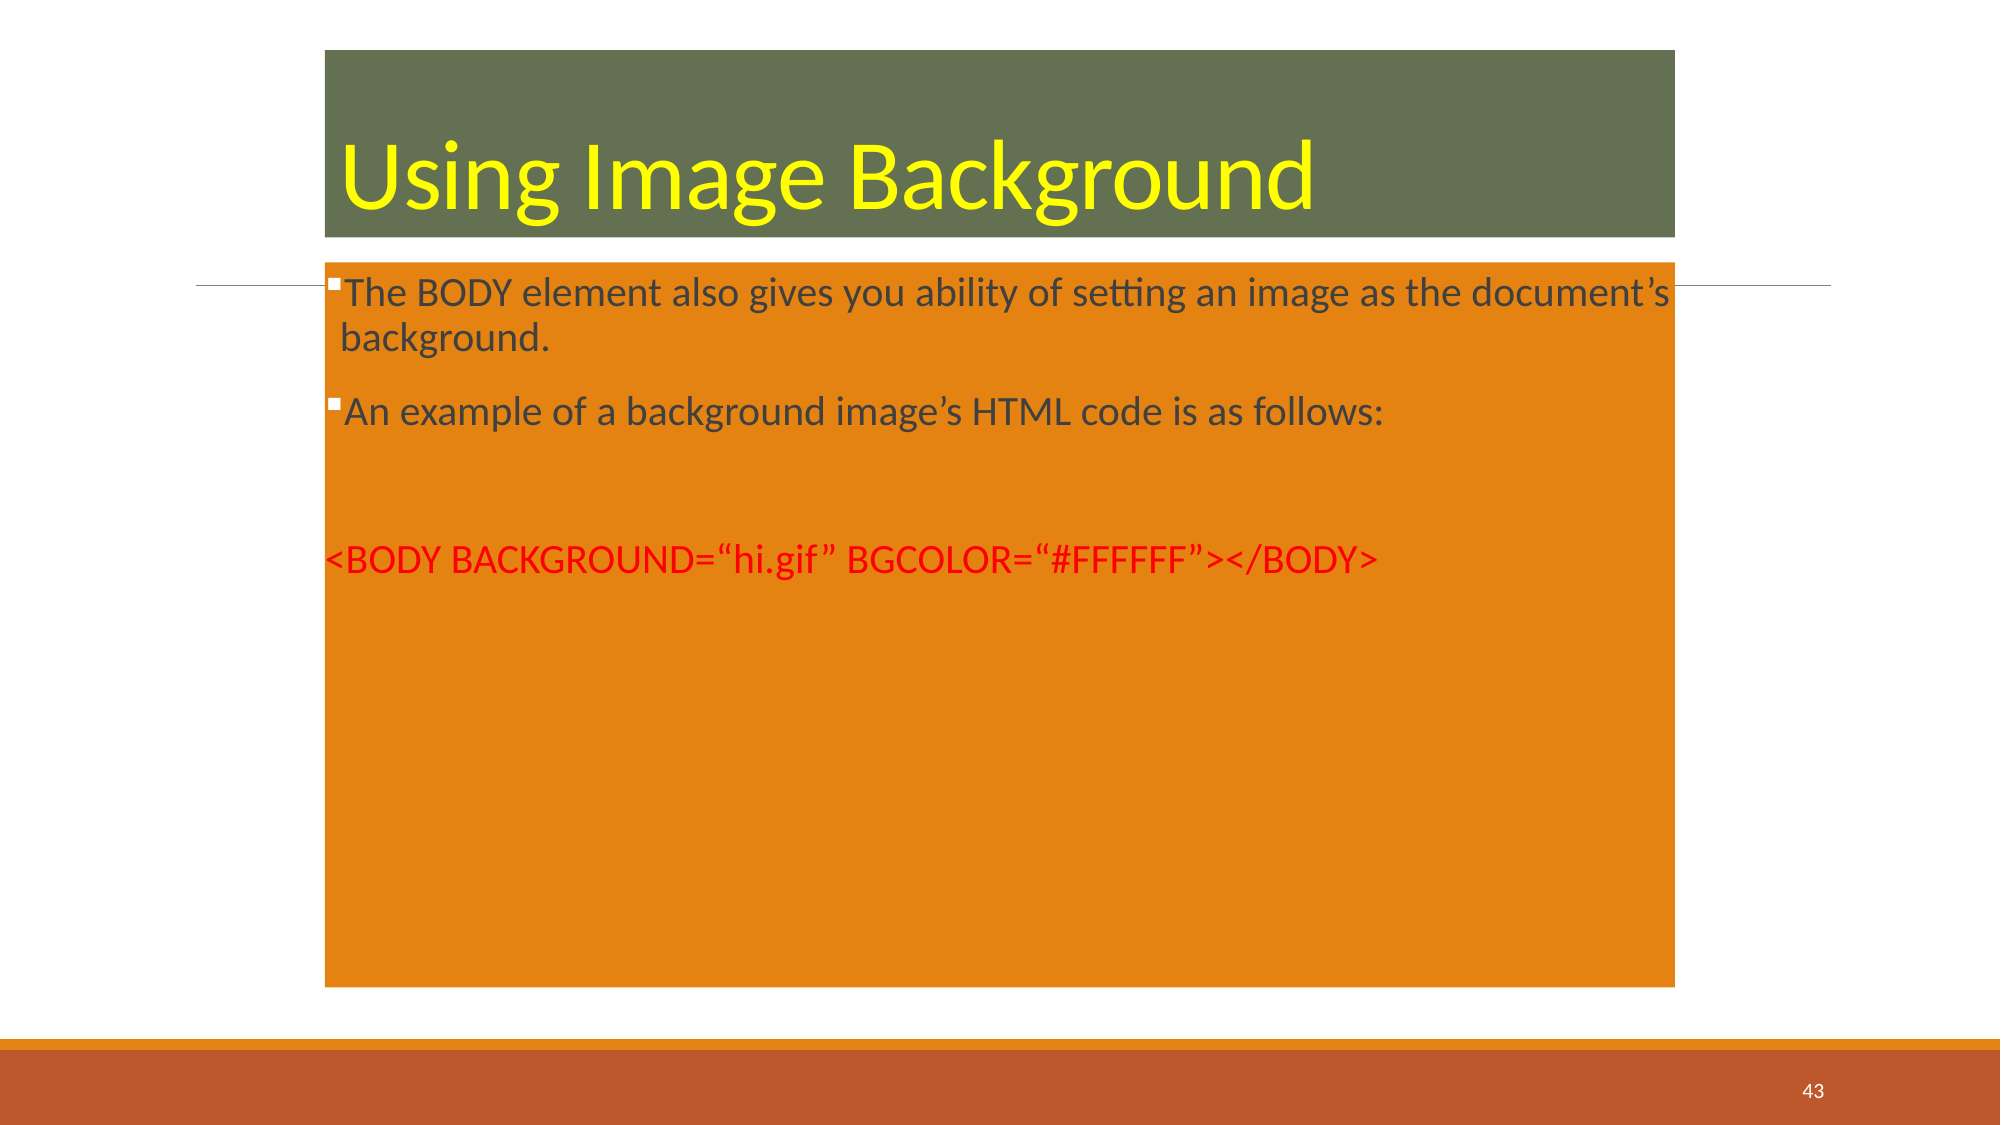

# Using Image Background
The BODY element also gives you ability of setting an image as the document’s background.
An example of a background image’s HTML code is as follows:

<BODY BACKGROUND=“hi.gif” BGCOLOR=“#FFFFFF”></BODY>

43